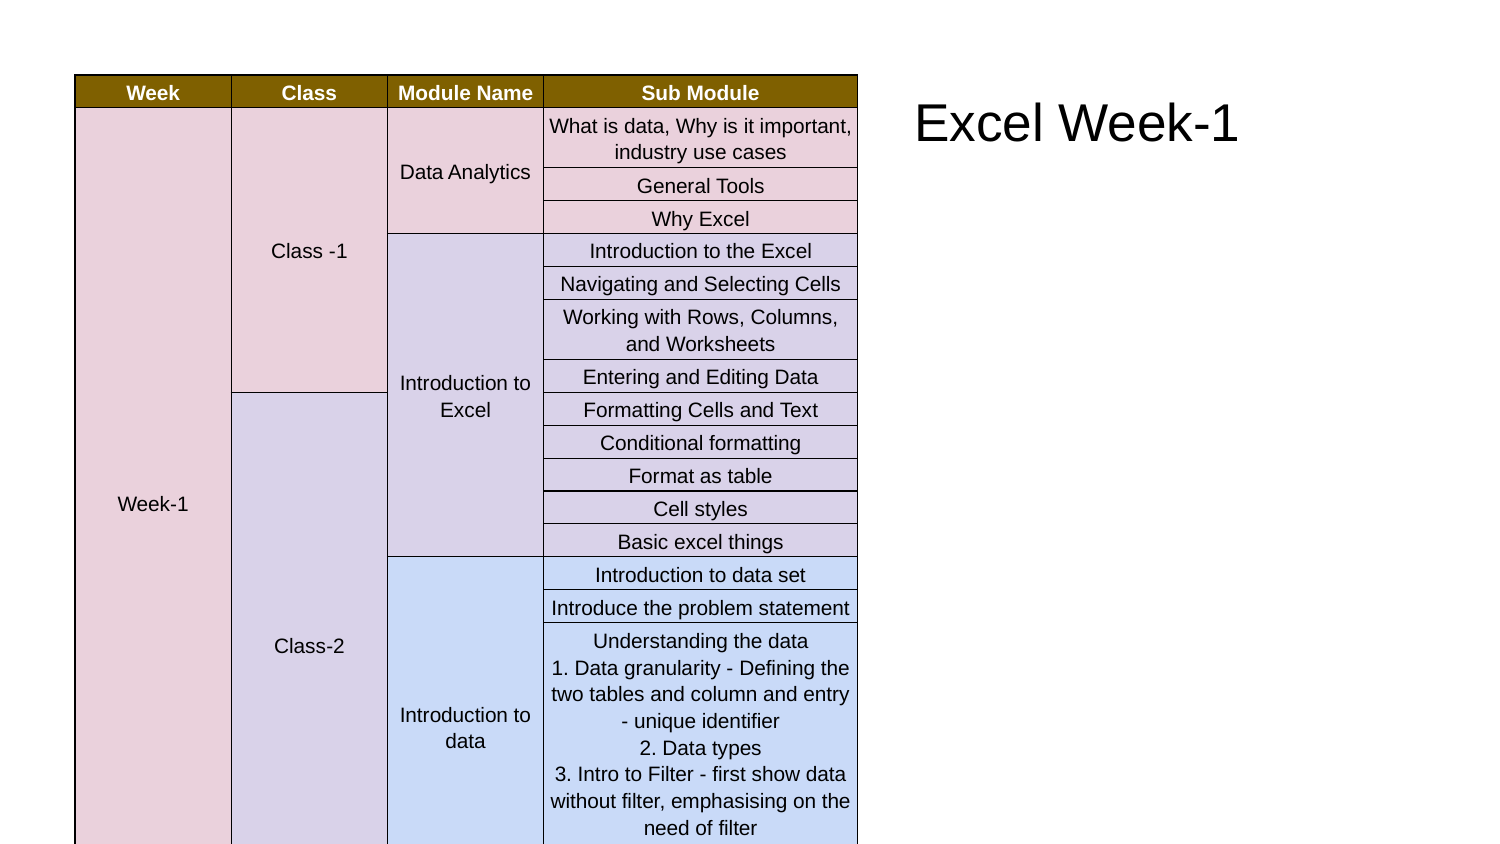

# Excel Week-1
| Week | Class | Module Name | Sub Module |
| --- | --- | --- | --- |
| Week-1 | Class -1 | Data Analytics | What is data, Why is it important, industry use cases |
|  |  |  | General Tools |
|  |  |  | Why Excel |
|  |  | Introduction to Excel | Introduction to the Excel |
|  |  |  | Navigating and Selecting Cells |
|  |  |  | Working with Rows, Columns, and Worksheets |
|  |  |  | Entering and Editing Data |
|  | Class-2 |  | Formatting Cells and Text |
|  |  |  | Conditional formatting |
|  |  |  | Format as table |
|  |  |  | Cell styles |
|  |  |  | Basic excel things |
|  |  | Introduction to data | Introduction to data set |
|  |  |  | Introduce the problem statement |
|  |  |  | Understanding the data 1. Data granularity - Defining the two tables and column and entry - unique identifier 2. Data types 3. Intro to Filter - first show data without filter, emphasising on the need of filter 4. (??) Intorduce conepts for formulae, arithemtic formulae |